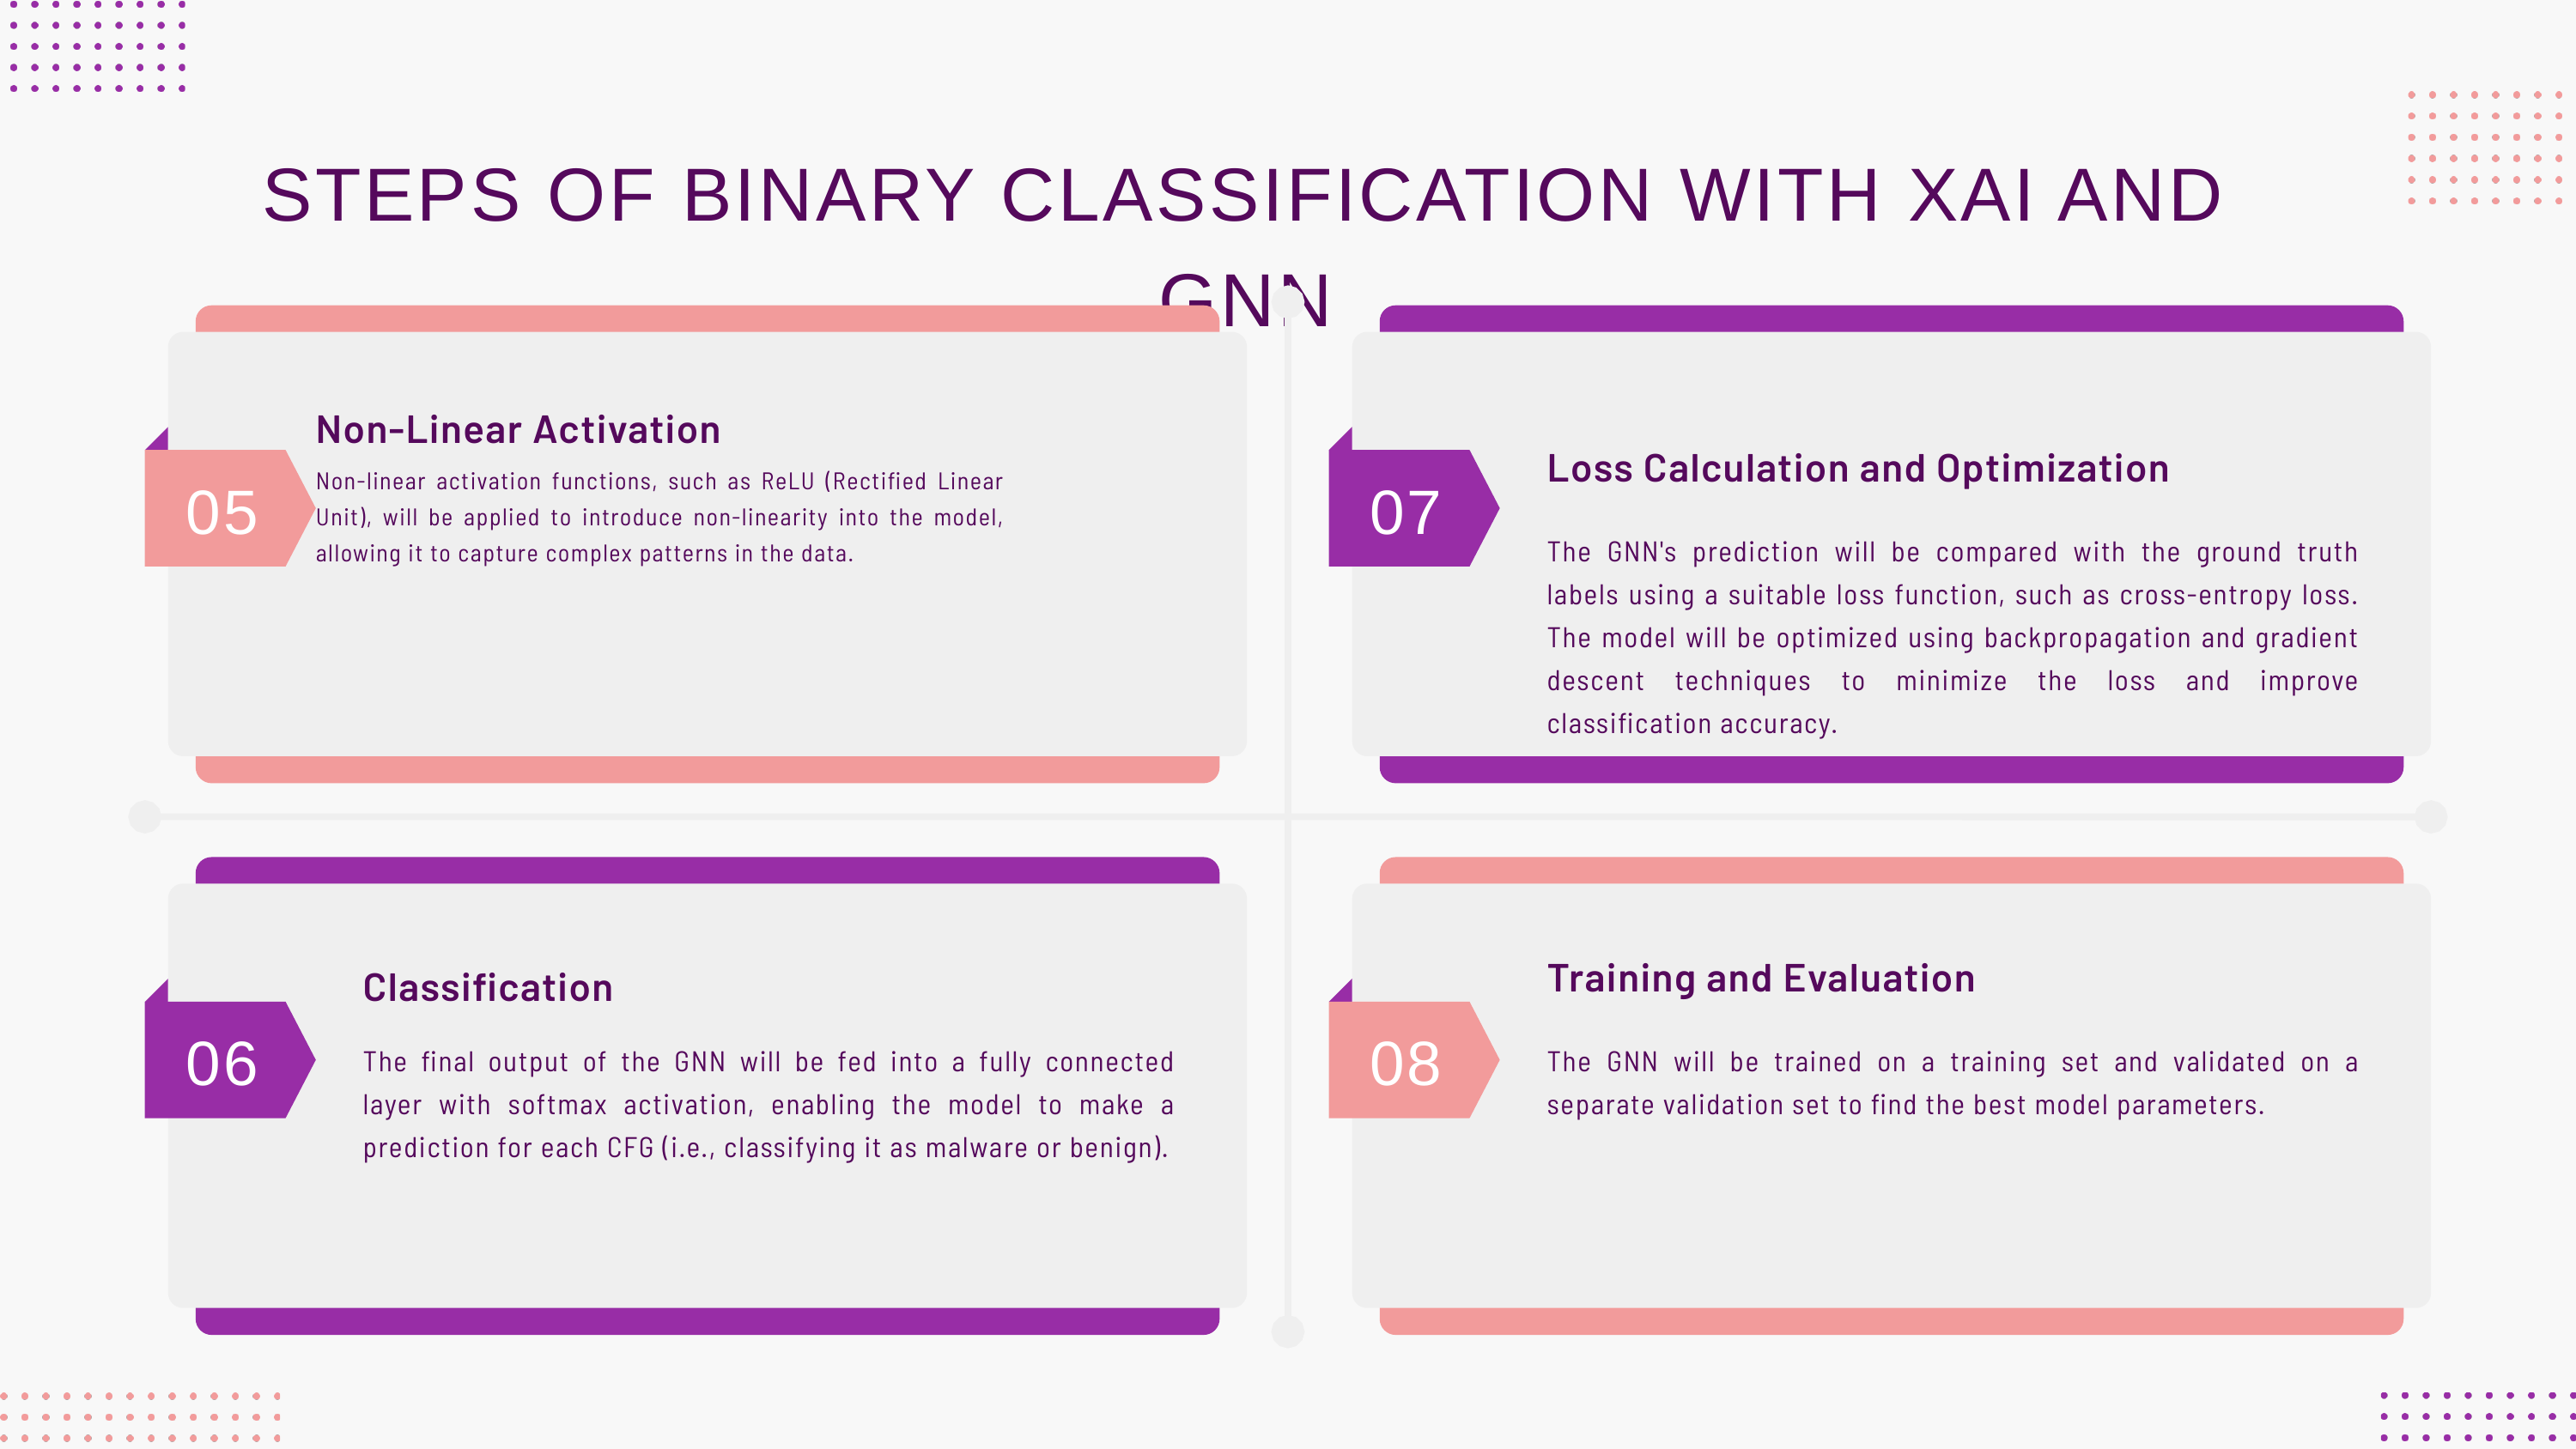

STEPS OF BINARY CLASSIFICATION WITH XAI AND GNN

Non-Linear Activation

Loss Calculation and Optimization
Non-linear activation functions, such as ReLU (Rectified Linear Unit), will be applied to introduce non-linearity into the model, allowing it to capture complex patterns in the data.
05
07
The GNN's prediction will be compared with the ground truth labels using a suitable loss function, such as cross-entropy loss. The model will be optimized using backpropagation and gradient descent techniques to minimize the loss and improve classification accuracy.

Training and Evaluation
Classification

06
08
The final output of the GNN will be fed into a fully connected layer with softmax activation, enabling the model to make a prediction for each CFG (i.e., classifying it as malware or benign).
The GNN will be trained on a training set and validated on a separate validation set to find the best model parameters.